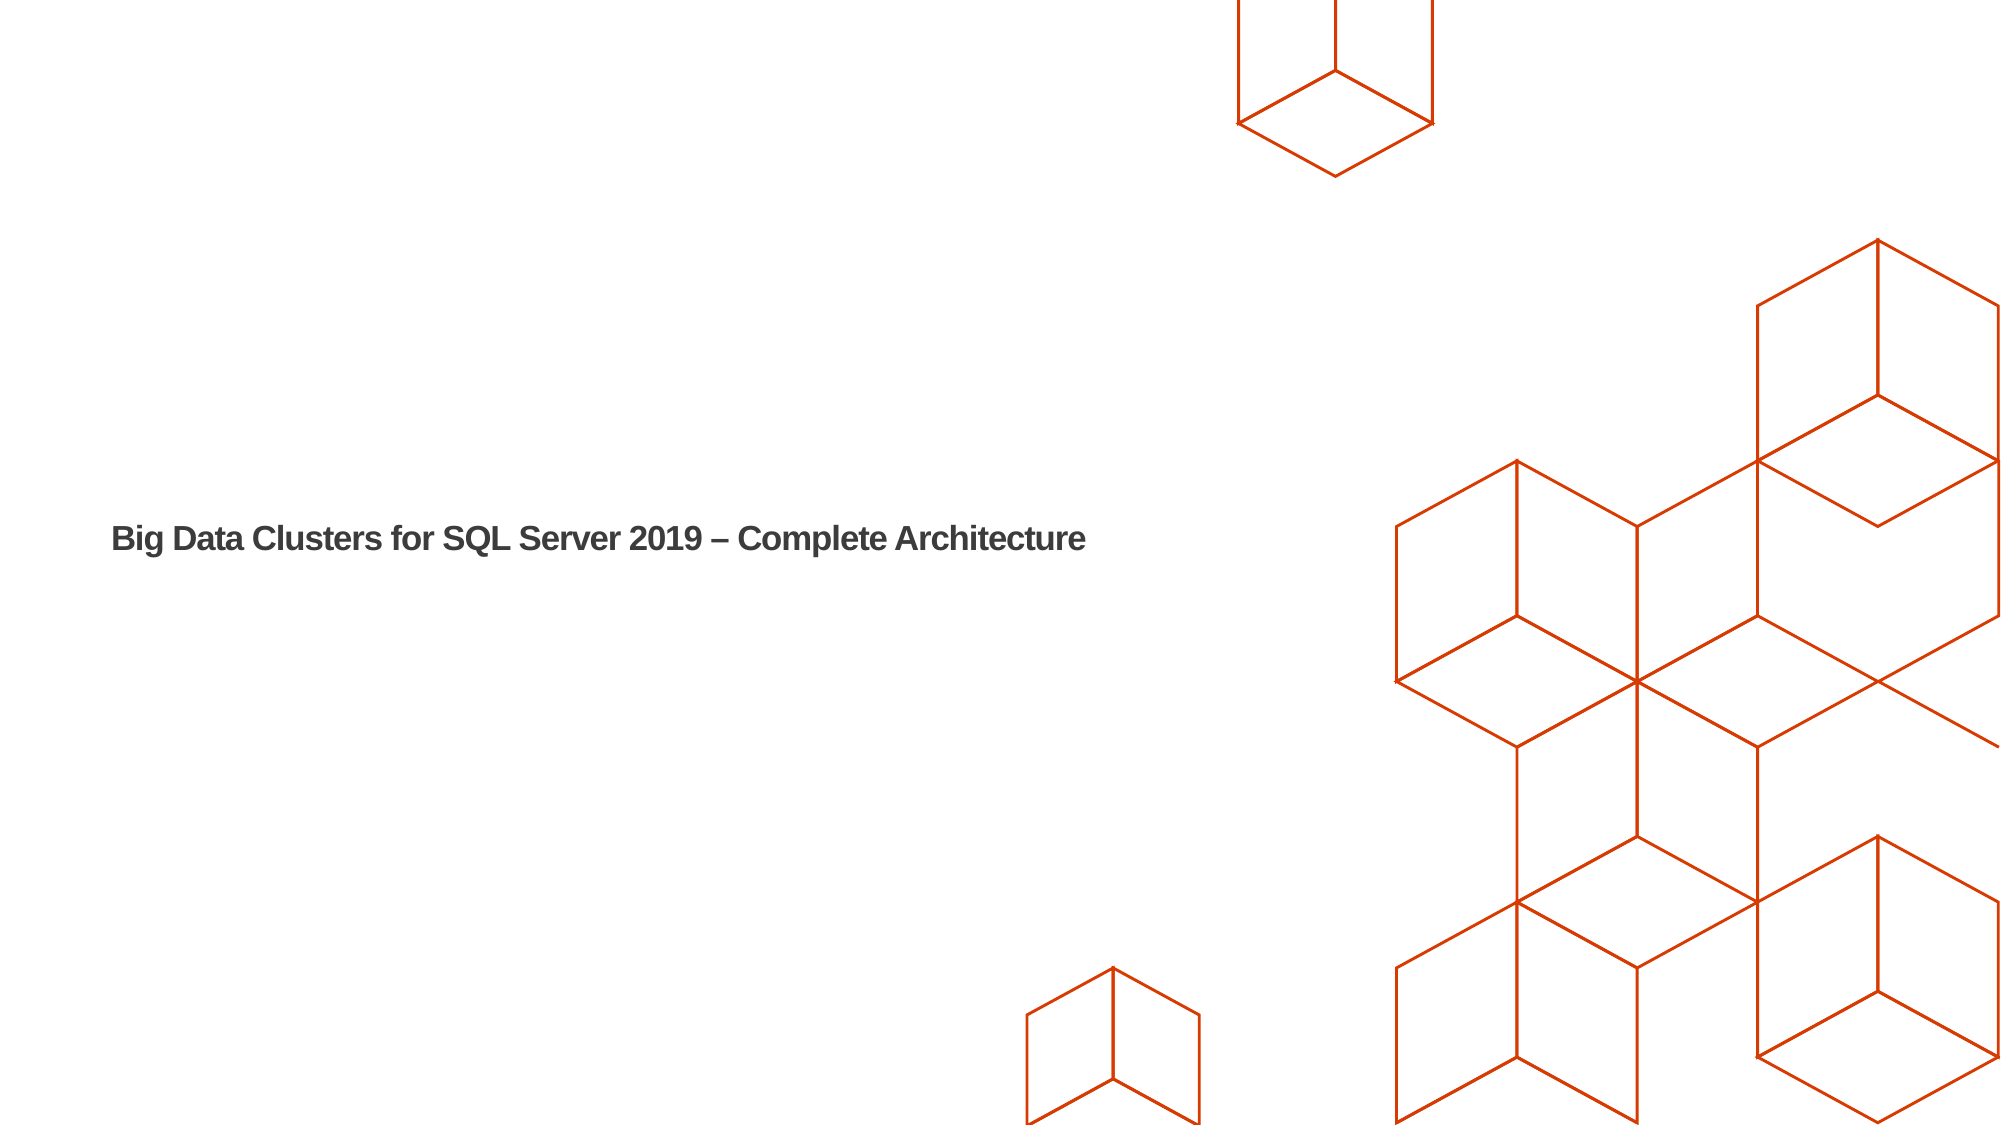

# Big Data Clusters for SQL Server 2019 – Complete Architecture